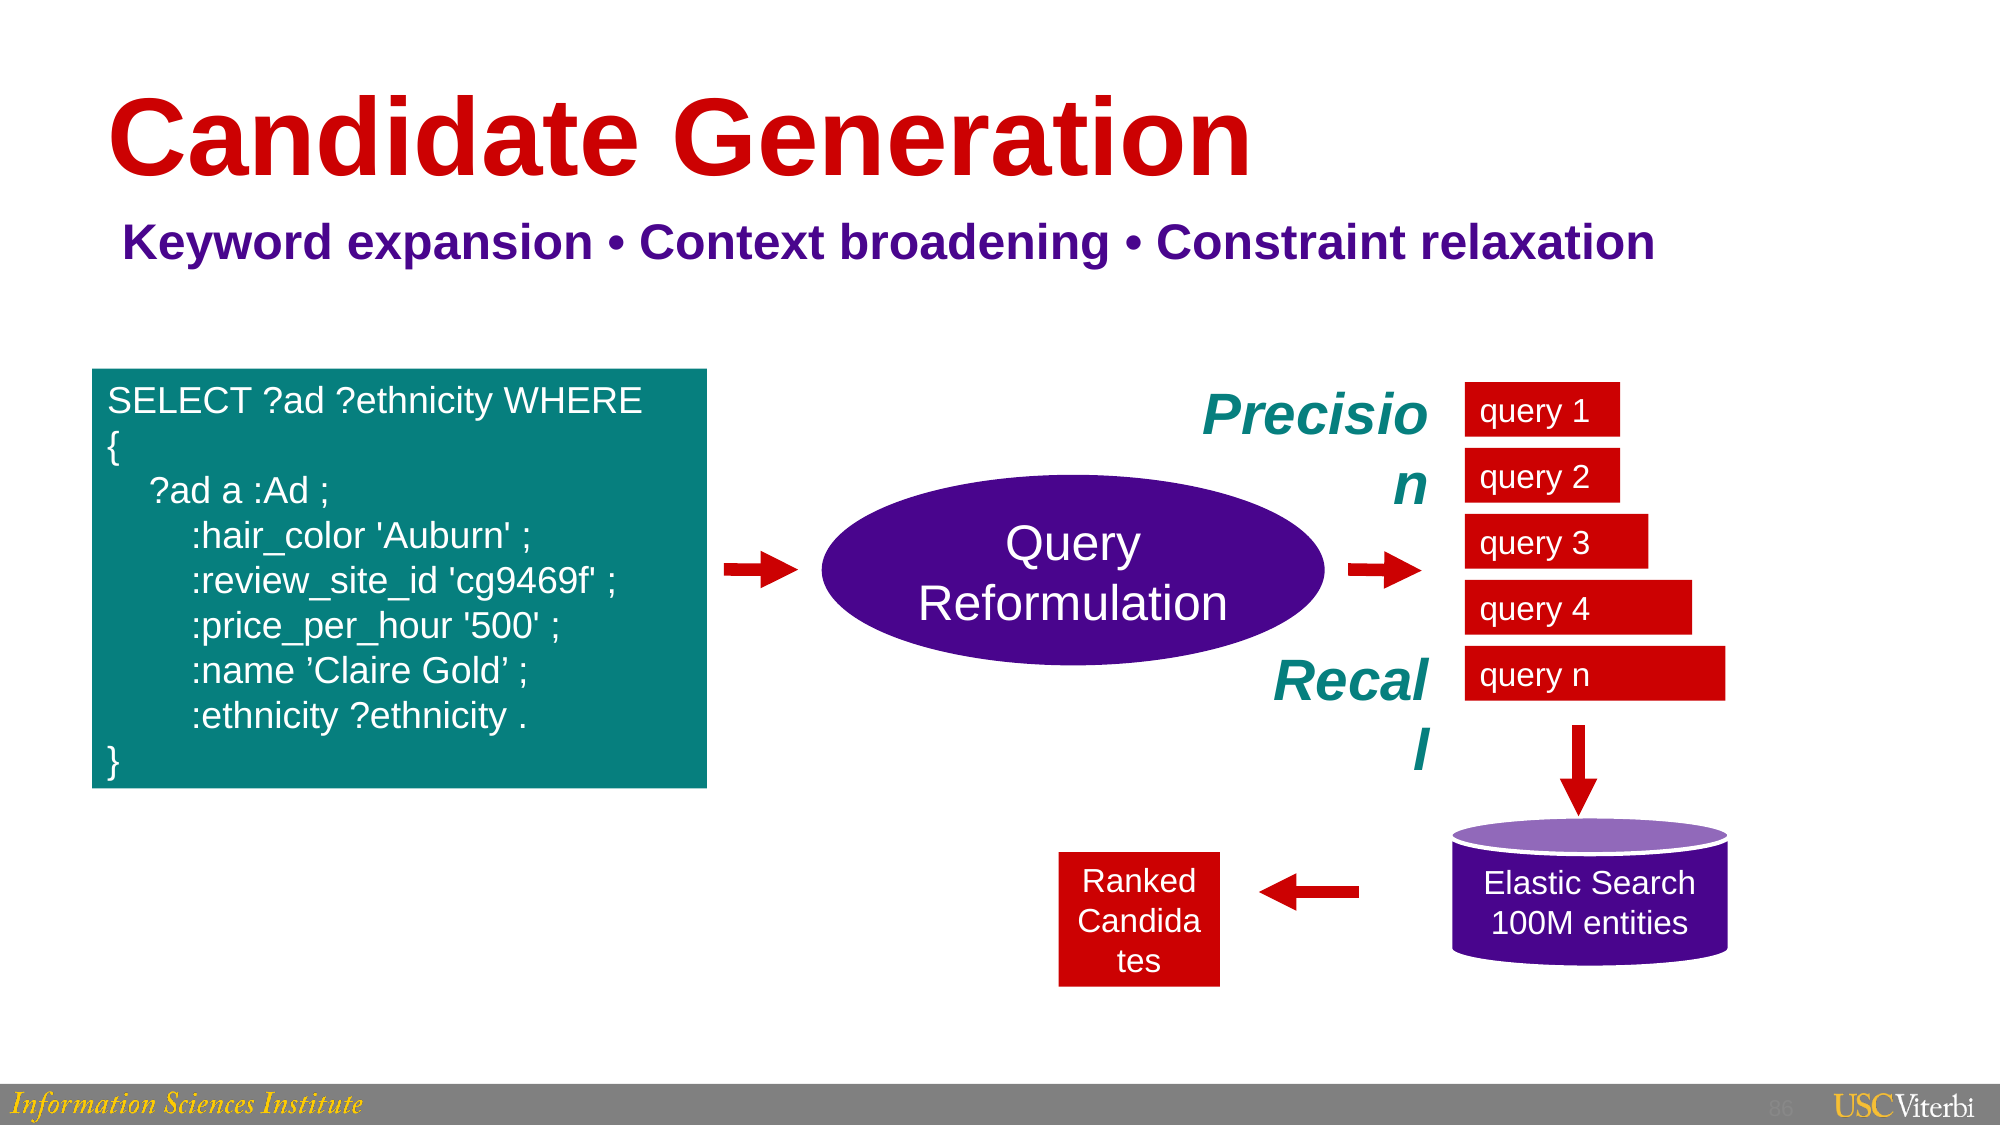

# Candidate Generation
Keyword expansion • Context broadening • Constraint relaxation
SELECT ?ad ?ethnicity WHERE
{
    ?ad a :Ad ;
        :hair_color 'Auburn' ;
        :review_site_id 'cg9469f' ;
        :price_per_hour '500' ;
        :name ’Claire Gold’ ;
        :ethnicity ?ethnicity .
}
Precision
query 1
query 2
Query Reformulation
query 3
query 4
Recall
query n
Elastic Search
100M entities
Ranked
Candidates
86